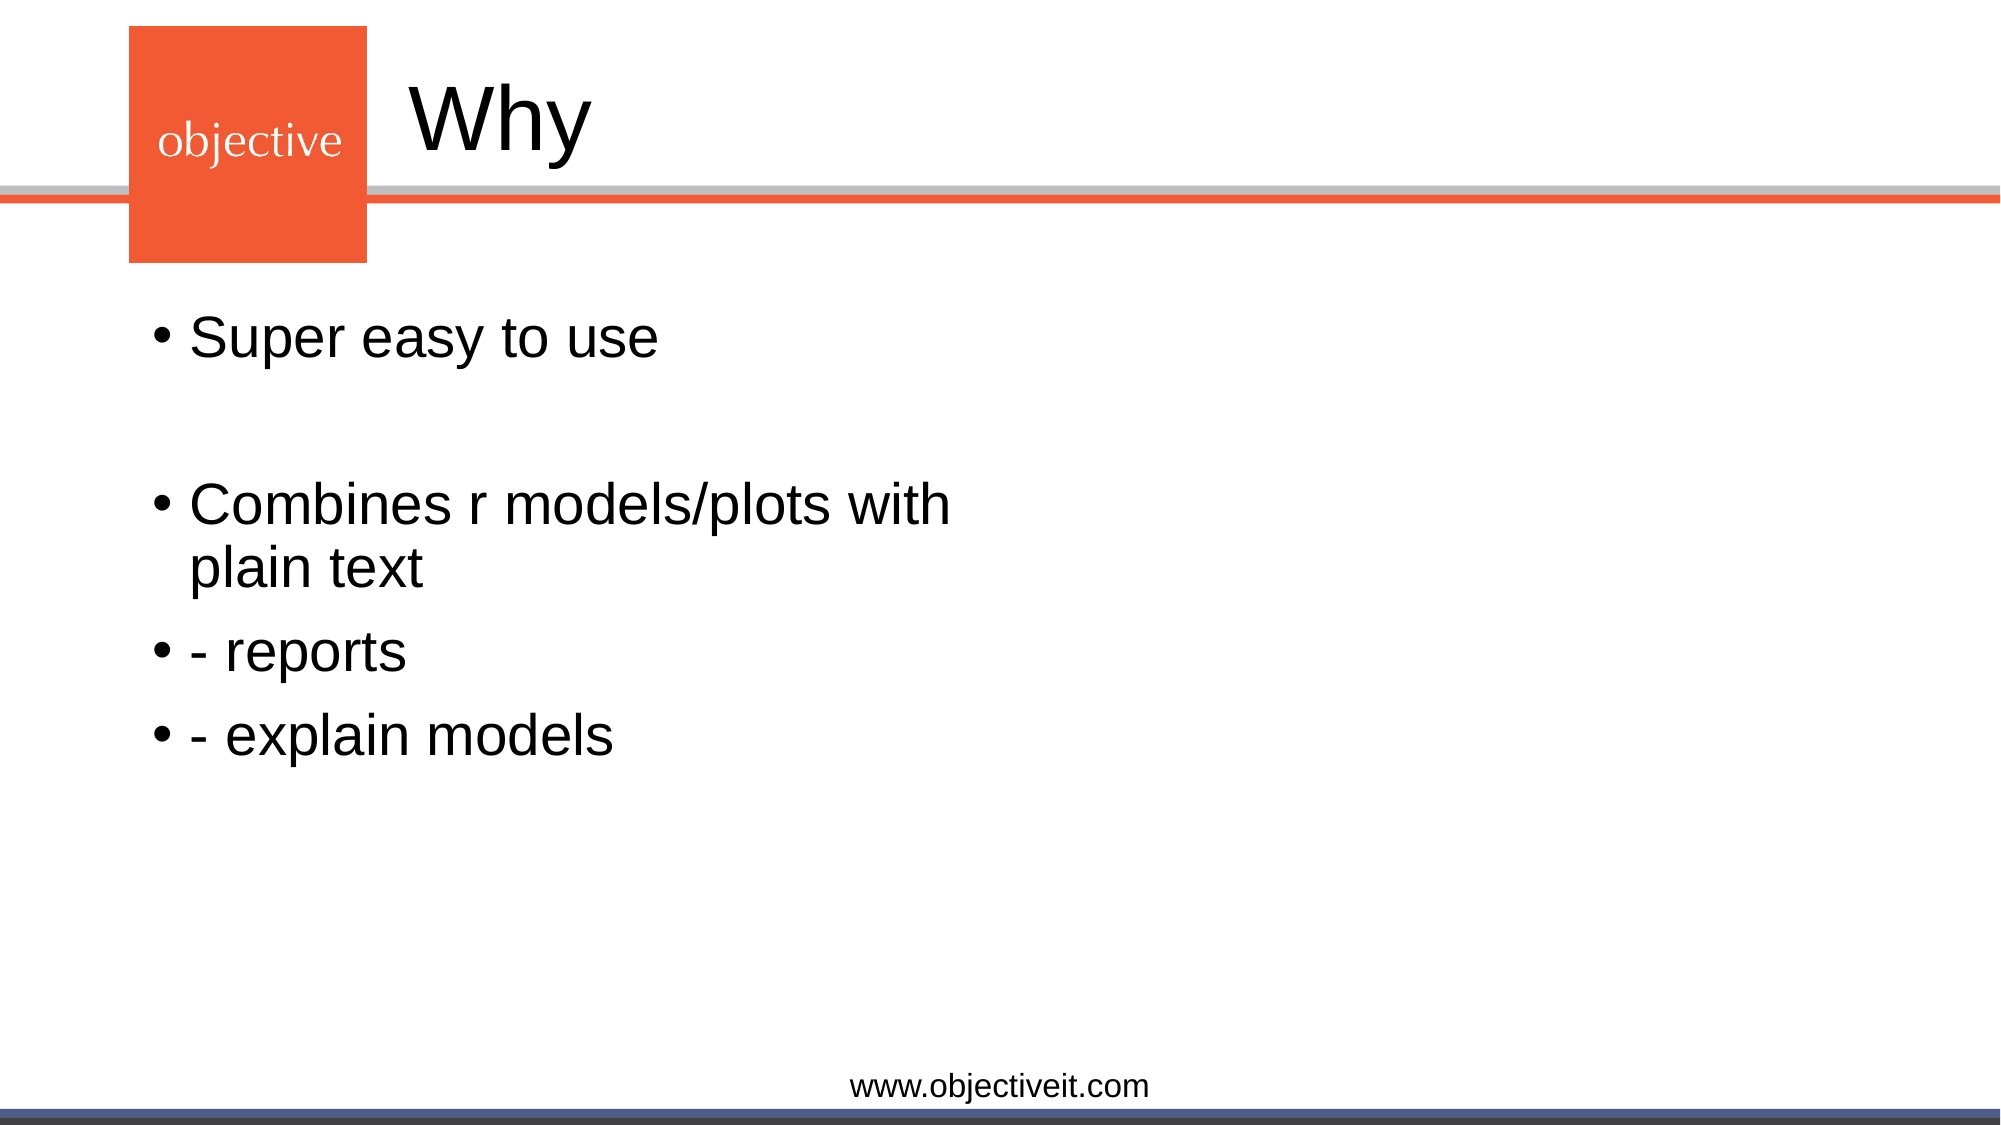

# Why
Super easy to use

Combines r models/plots with plain text
- reports
- explain models